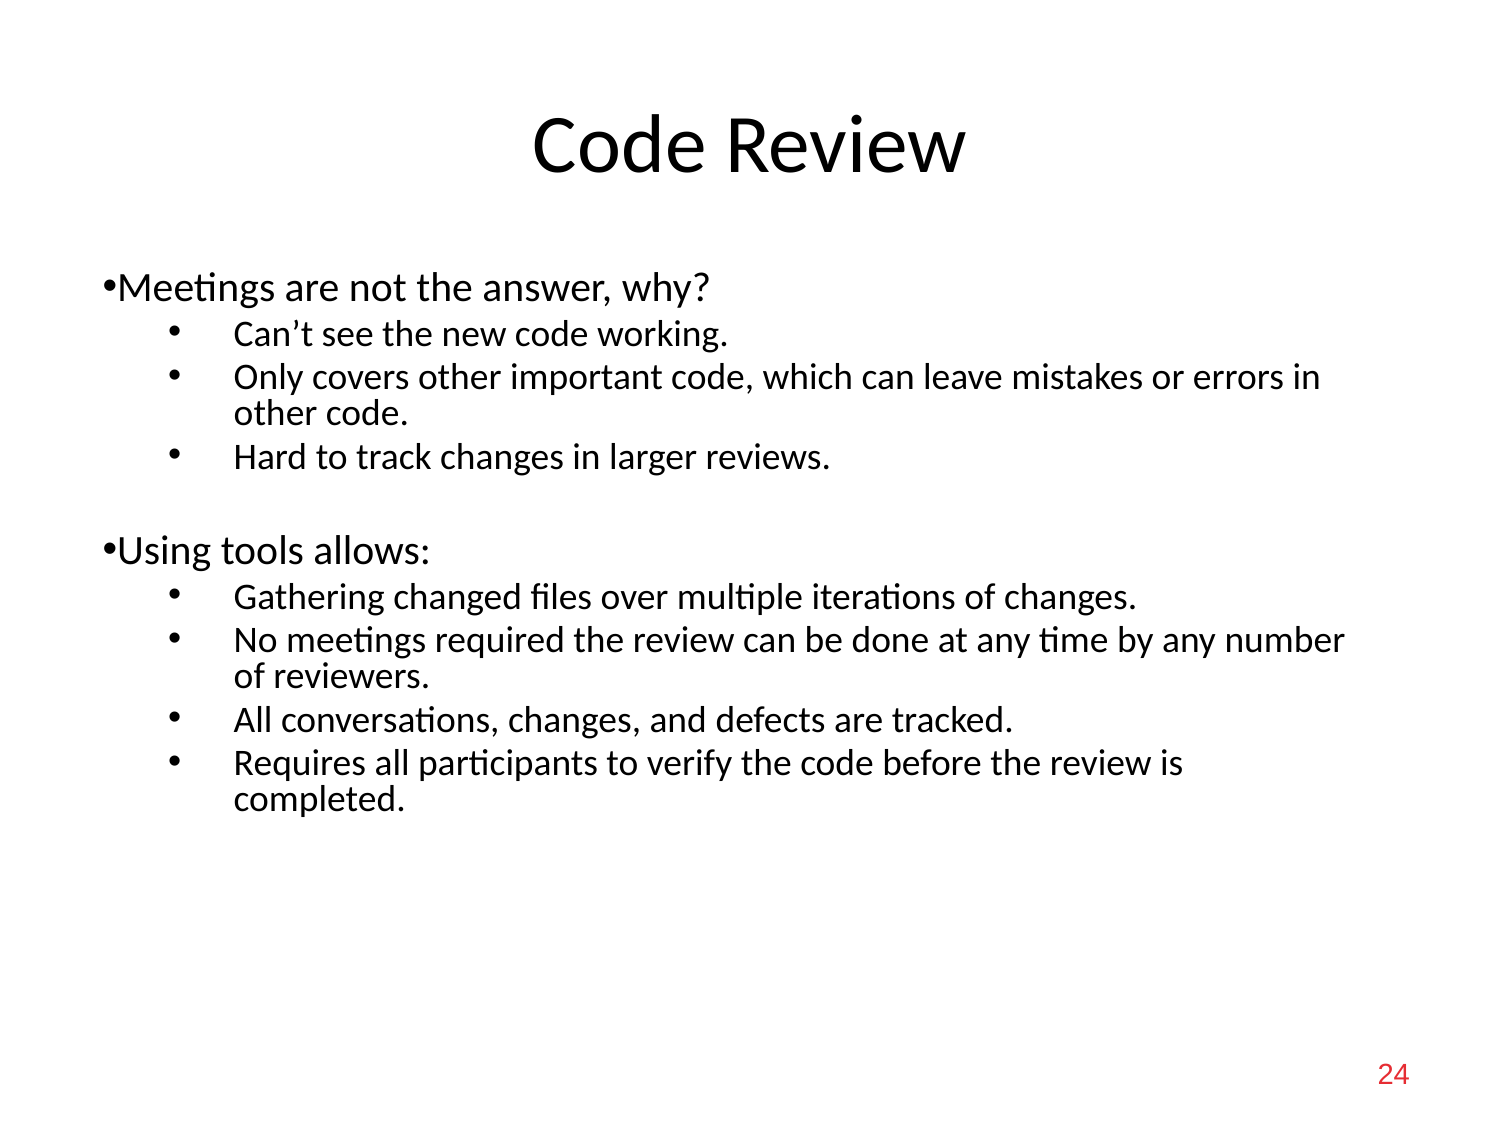

# Code Review
Meetings are not the answer, why?
Can’t see the new code working.
Only covers other important code, which can leave mistakes or errors in other code.
Hard to track changes in larger reviews.

Using tools allows:
Gathering changed files over multiple iterations of changes.
No meetings required the review can be done at any time by any number of reviewers.
All conversations, changes, and defects are tracked.
Requires all participants to verify the code before the review is completed.

24